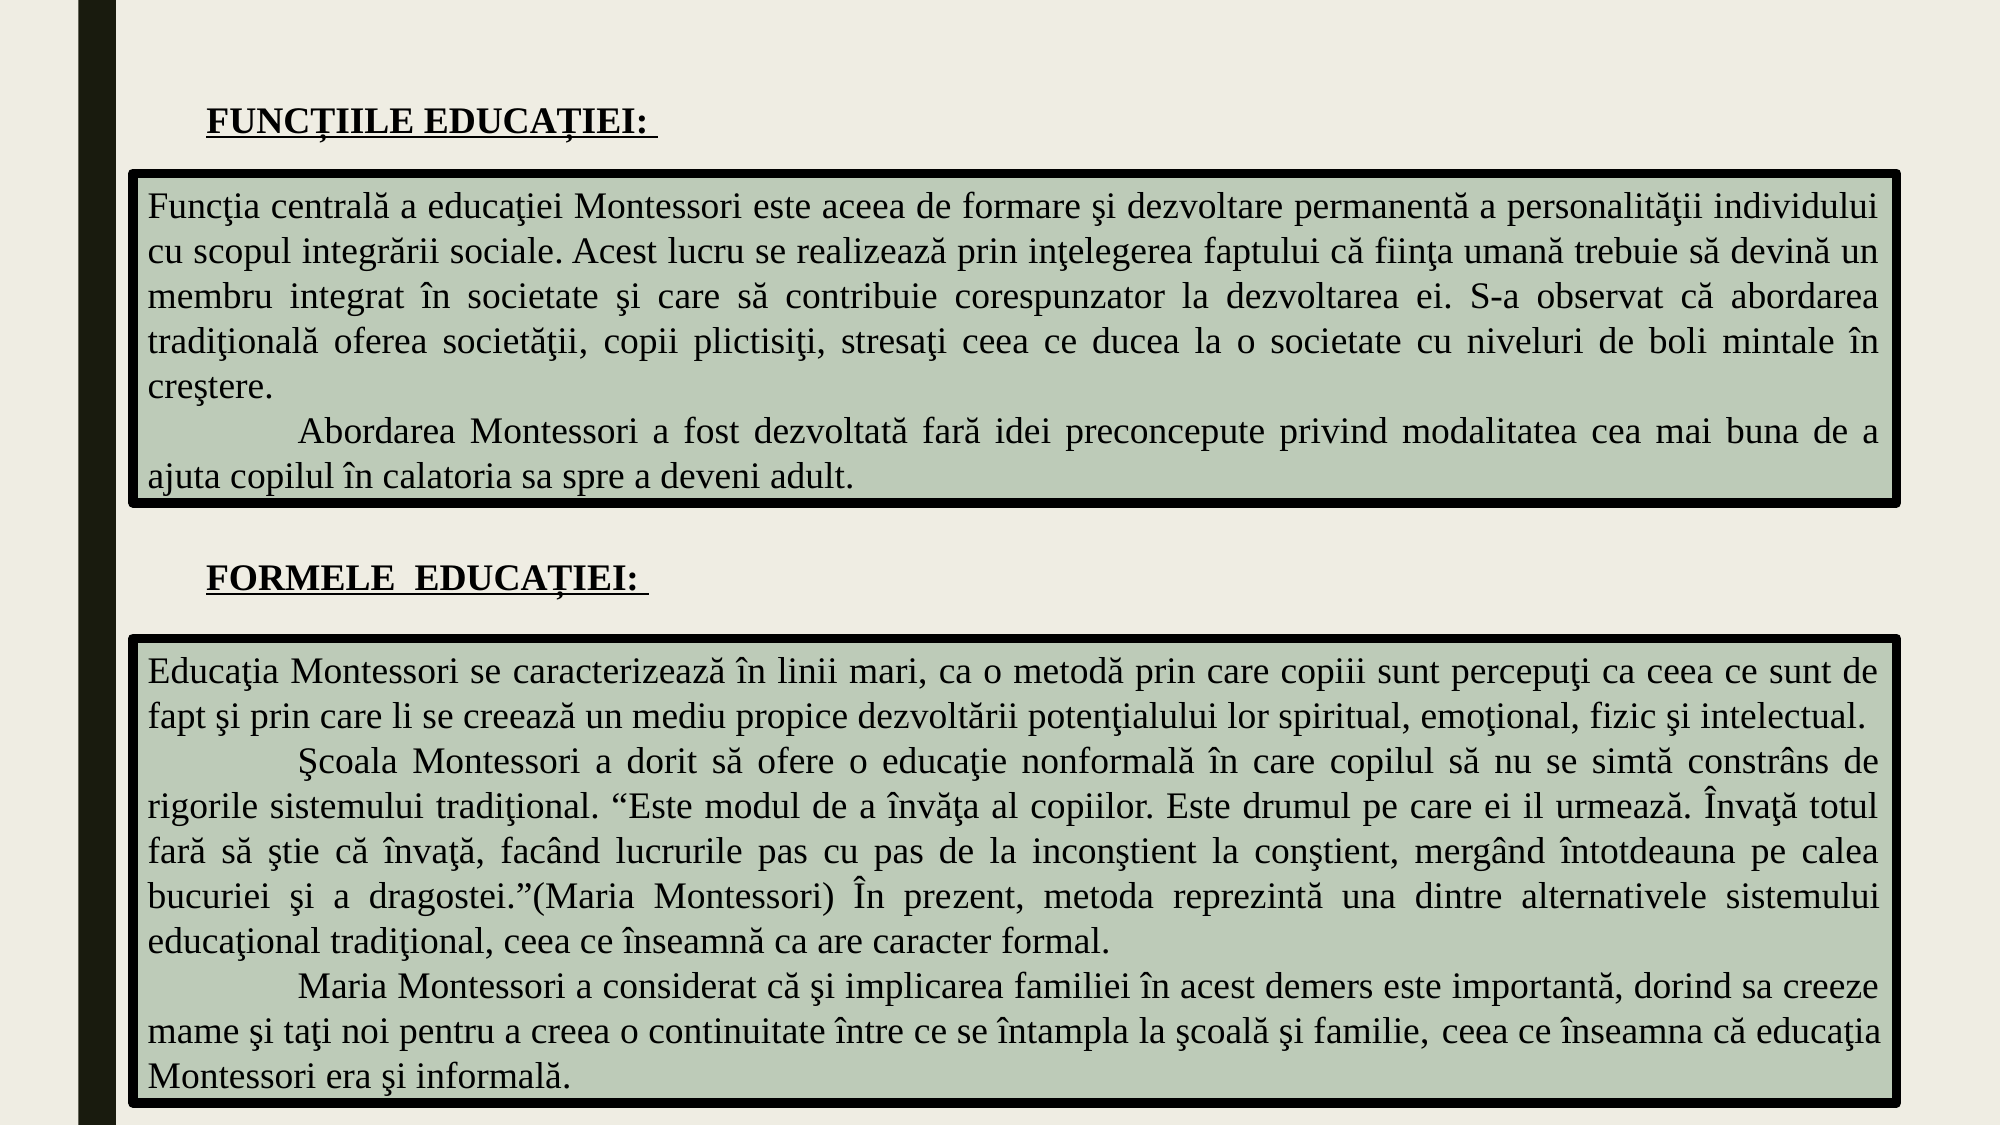

FUNCȚIILE EDUCAȚIEI:
Funcţia centrală a educaţiei Montessori este aceea de formare şi dezvoltare permanentă a personalităţii individului cu scopul integrării sociale. Acest lucru se realizează prin inţelegerea faptului că fiinţa umană trebuie să devină un membru integrat în societate şi care să contribuie corespunzator la dezvoltarea ei. S-a observat că abordarea tradiţională oferea societăţii, copii plictisiţi, stresaţi ceea ce ducea la o societate cu niveluri de boli mintale în creştere.
	Abordarea Montessori a fost dezvoltată fară idei preconcepute privind modalitatea cea mai buna de a ajuta copilul în calatoria sa spre a deveni adult.
FORMELE  EDUCAȚIEI:
Educaţia Montessori se caracterizează în linii mari, ca o metodă prin care copiii sunt percepuţi ca ceea ce sunt de fapt şi prin care li se creează un mediu propice dezvoltării potenţialului lor spiritual, emoţional, fizic şi intelectual.
	Şcoala Montessori a dorit să ofere o educaţie nonformală în care copilul să nu se simtă constrâns de rigorile sistemului tradiţional. “Este modul de a învăţa al copiilor. Este drumul pe care ei il urmează. Învaţă totul fară să ştie că învaţă, facând lucrurile pas cu pas de la inconştient la conştient, mergând întotdeauna pe calea bucuriei şi a dragostei.”(Maria Montessori) În prezent, metoda reprezintă una dintre alternativele sistemului educaţional tradiţional, ceea ce înseamnă ca are caracter formal.
	Maria Montessori a considerat că şi implicarea familiei în acest demers este importantă, dorind sa creeze mame şi taţi noi pentru a creea o continuitate între ce se întampla la şcoală şi familie, ceea ce înseamna că educaţia Montessori era şi informală.